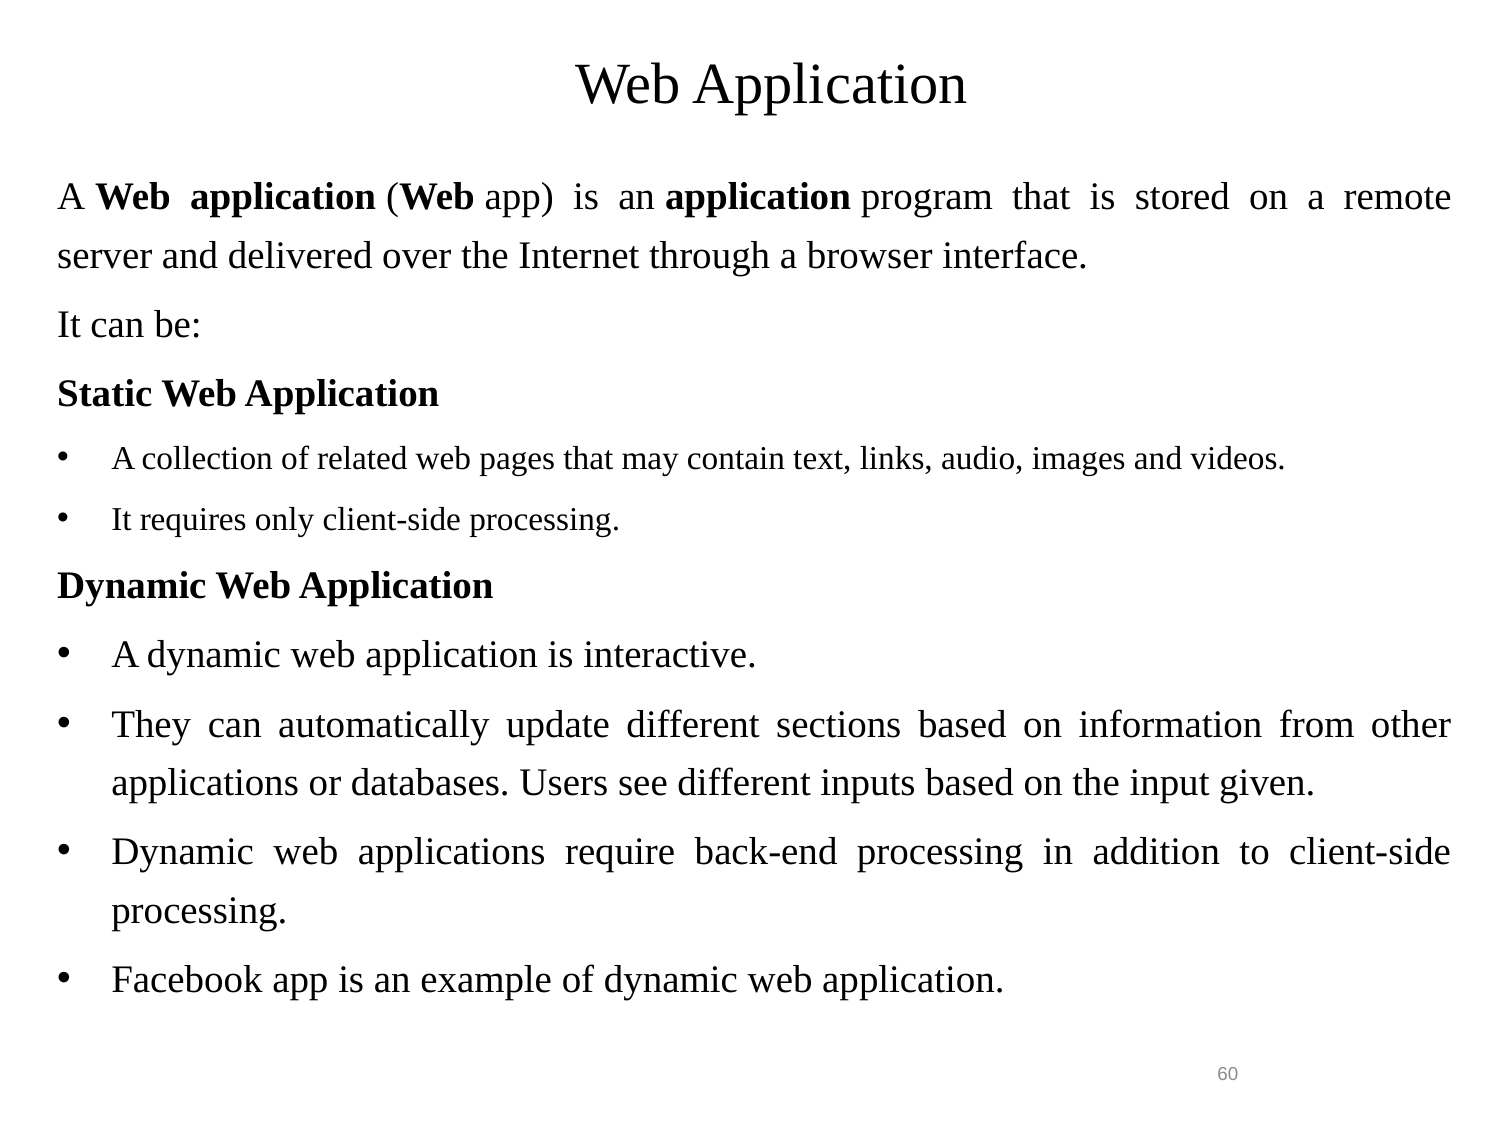

# Web Application
A Web application (Web app) is an application program that is stored on a remote server and delivered over the Internet through a browser interface.
It can be:
Static Web Application
A collection of related web pages that may contain text, links, audio, images and videos.
It requires only client-side processing.
Dynamic Web Application
A dynamic web application is interactive.
They can automatically update different sections based on information from other applications or databases. Users see different inputs based on the input given.
Dynamic web applications require back-end processing in addition to client-side processing.
Facebook app is an example of dynamic web application.
60